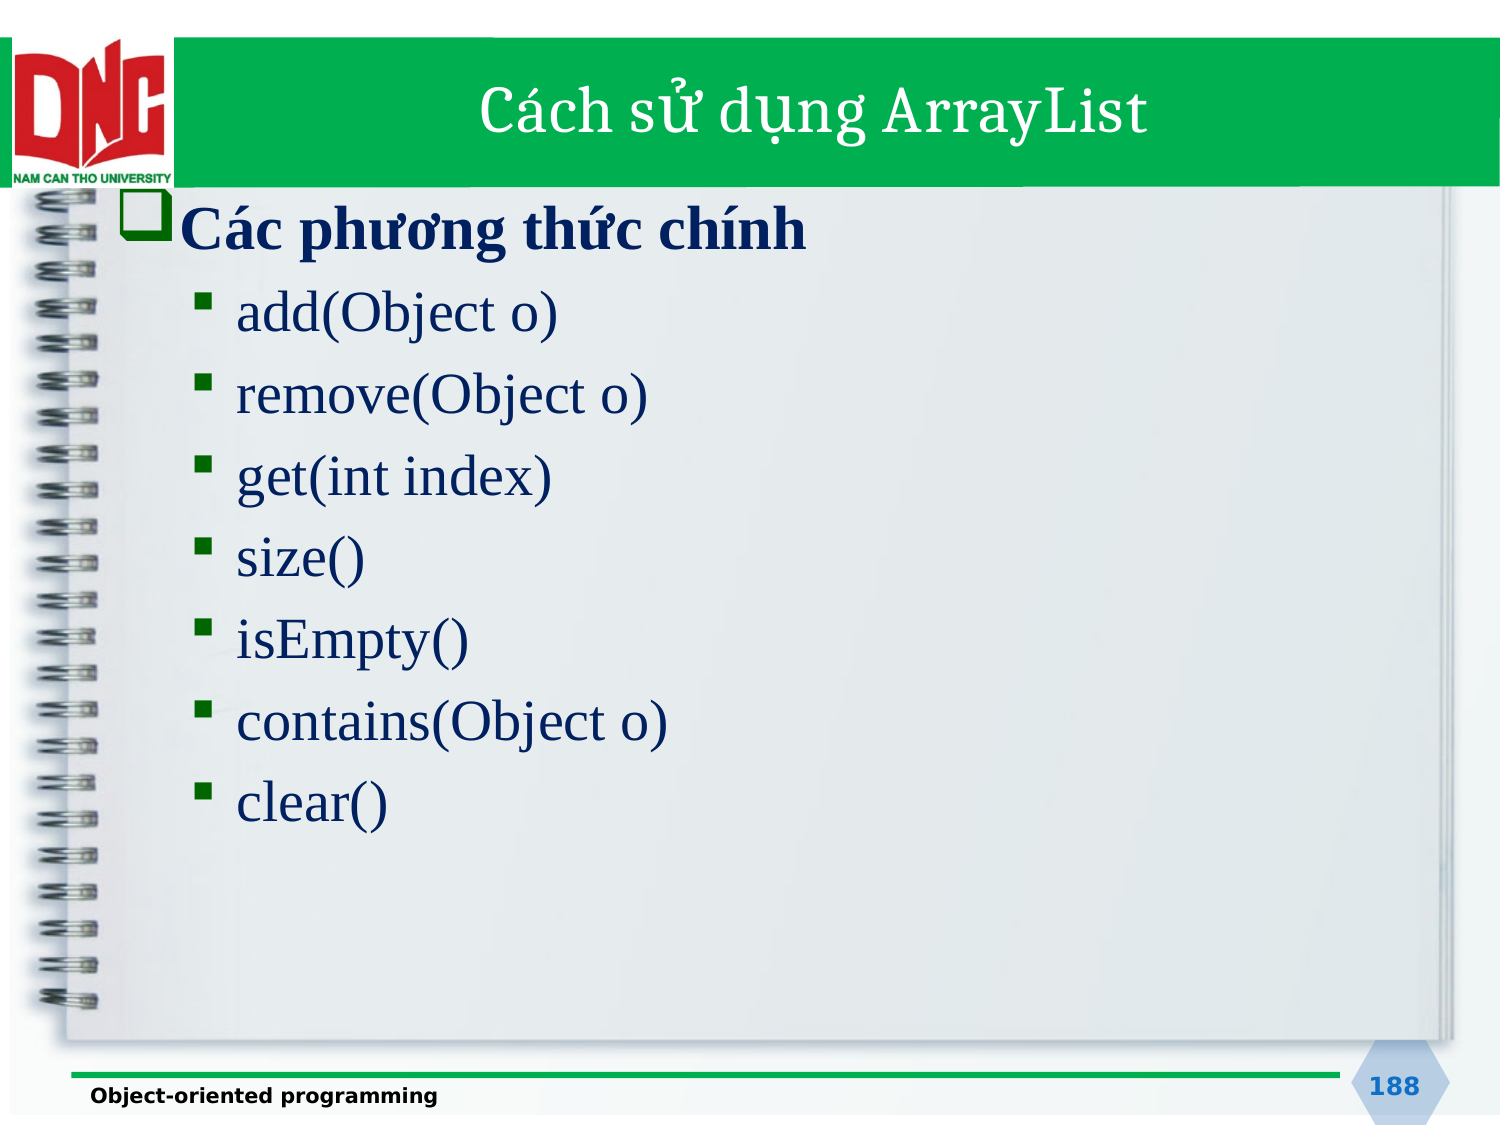

# Cách sử dụng ArrayList
Các phương thức chính
add(Object o)
remove(Object o)
get(int index)
size()
isEmpty()
contains(Object o)
clear()
188
Object-oriented programming